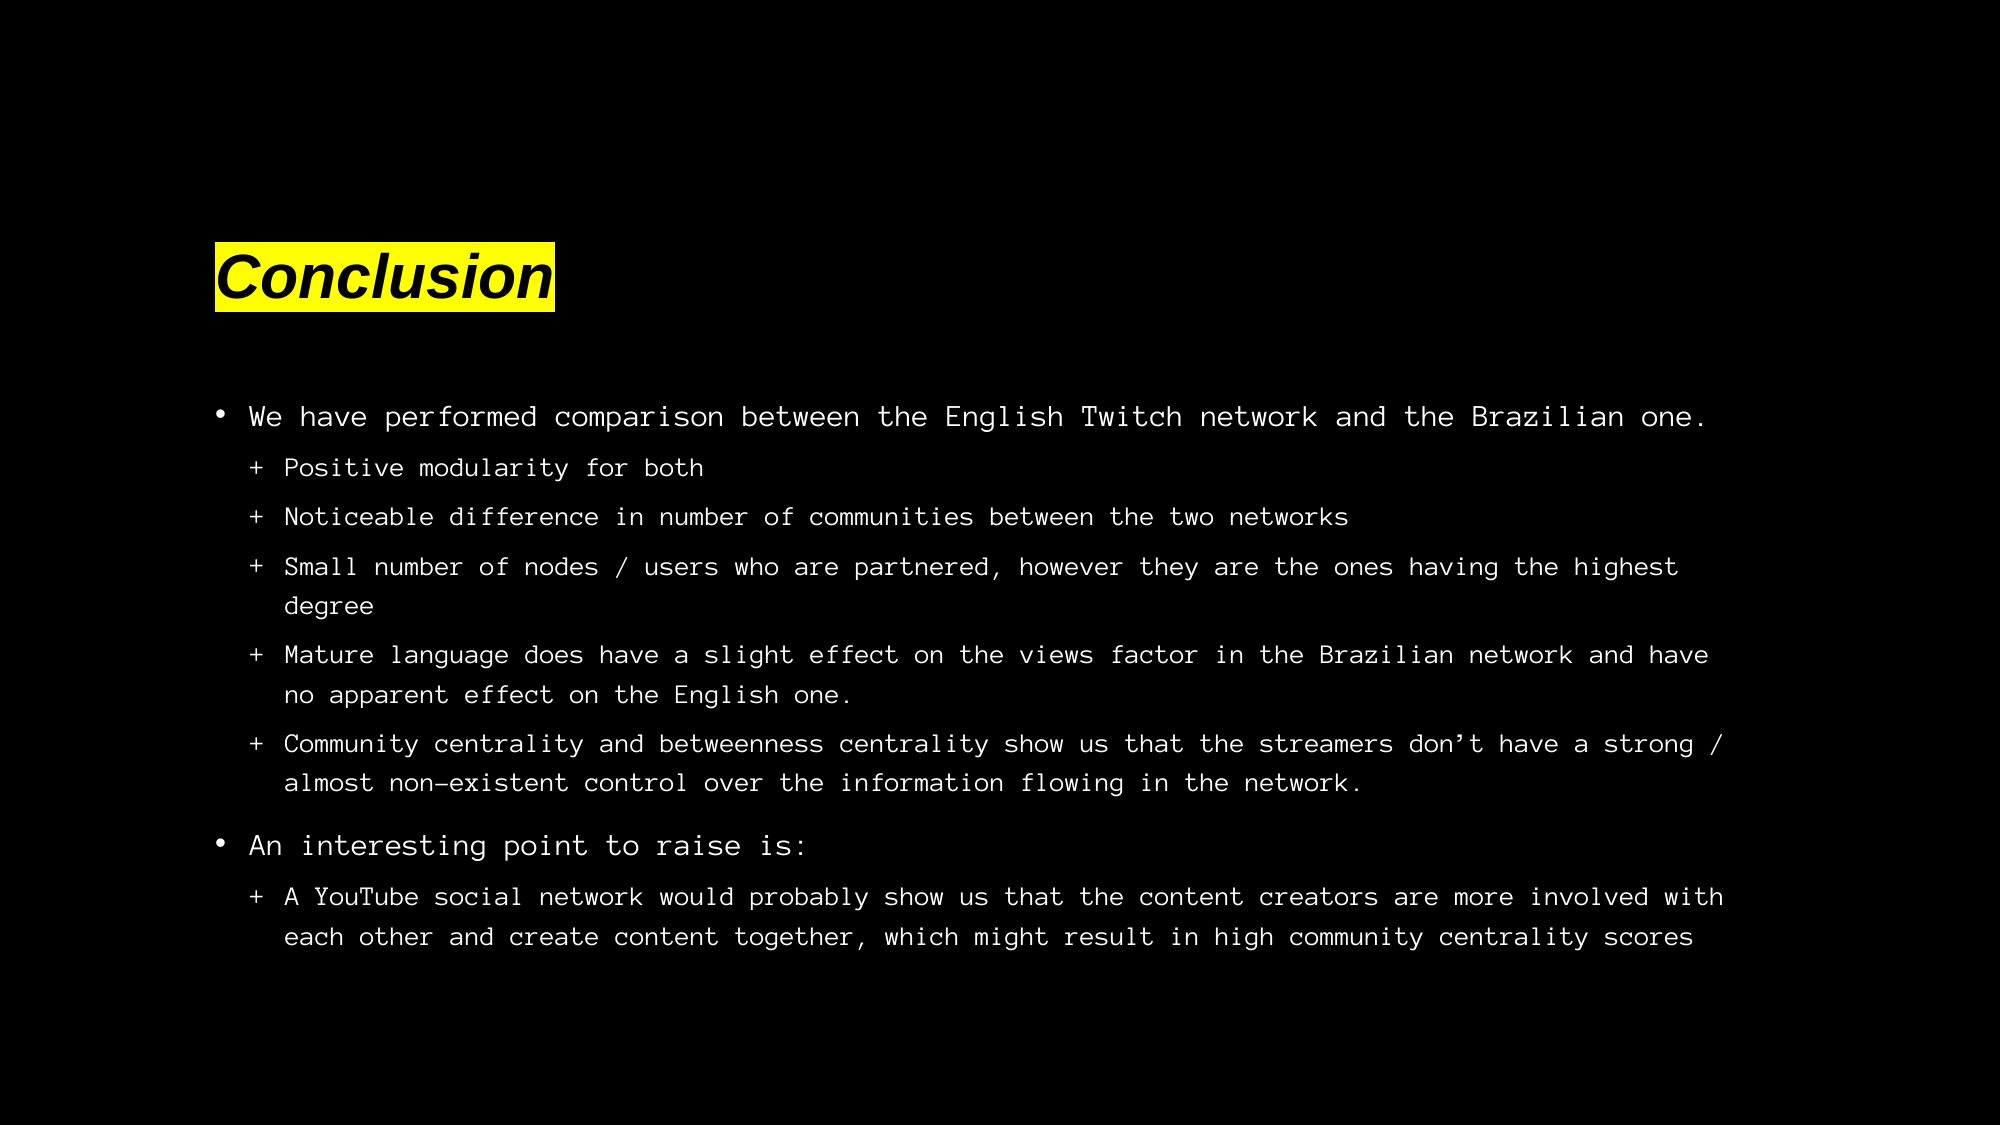

# Conclusion
We have performed comparison between the English Twitch network and the Brazilian one.
Positive modularity for both
Noticeable difference in number of communities between the two networks
Small number of nodes / users who are partnered, however they are the ones having the highest degree
Mature language does have a slight effect on the views factor in the Brazilian network and have no apparent effect on the English one.
Community centrality and betweenness centrality show us that the streamers don’t have a strong / almost non-existent control over the information flowing in the network.
An interesting point to raise is:
A YouTube social network would probably show us that the content creators are more involved with each other and create content together, which might result in high community centrality scores